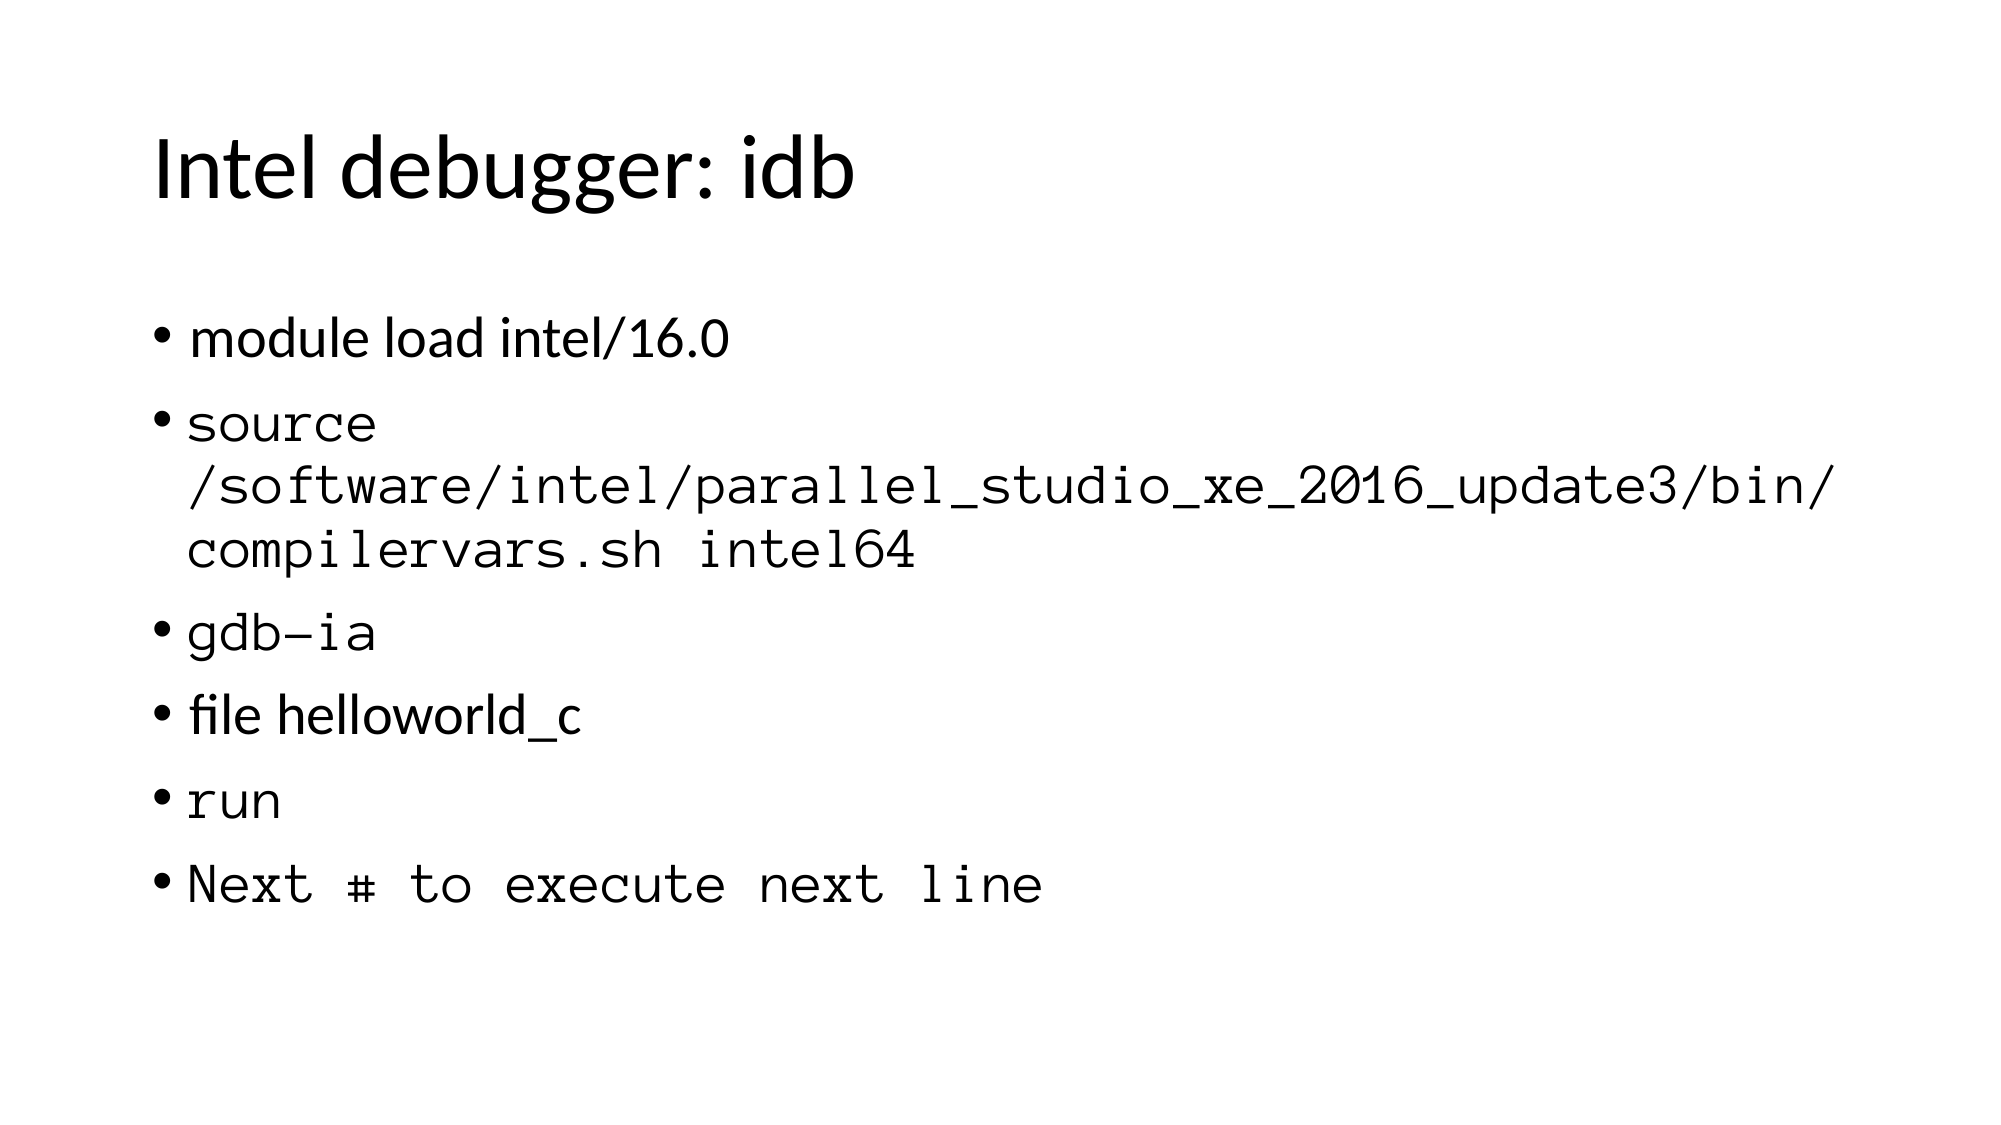

# Intel debugger: idb
module load intel/16.0
source  /software/intel/parallel_studio_xe_2016_update3/bin/compilervars.sh intel64
gdb-ia
file helloworld_c
run
Next # to execute next line